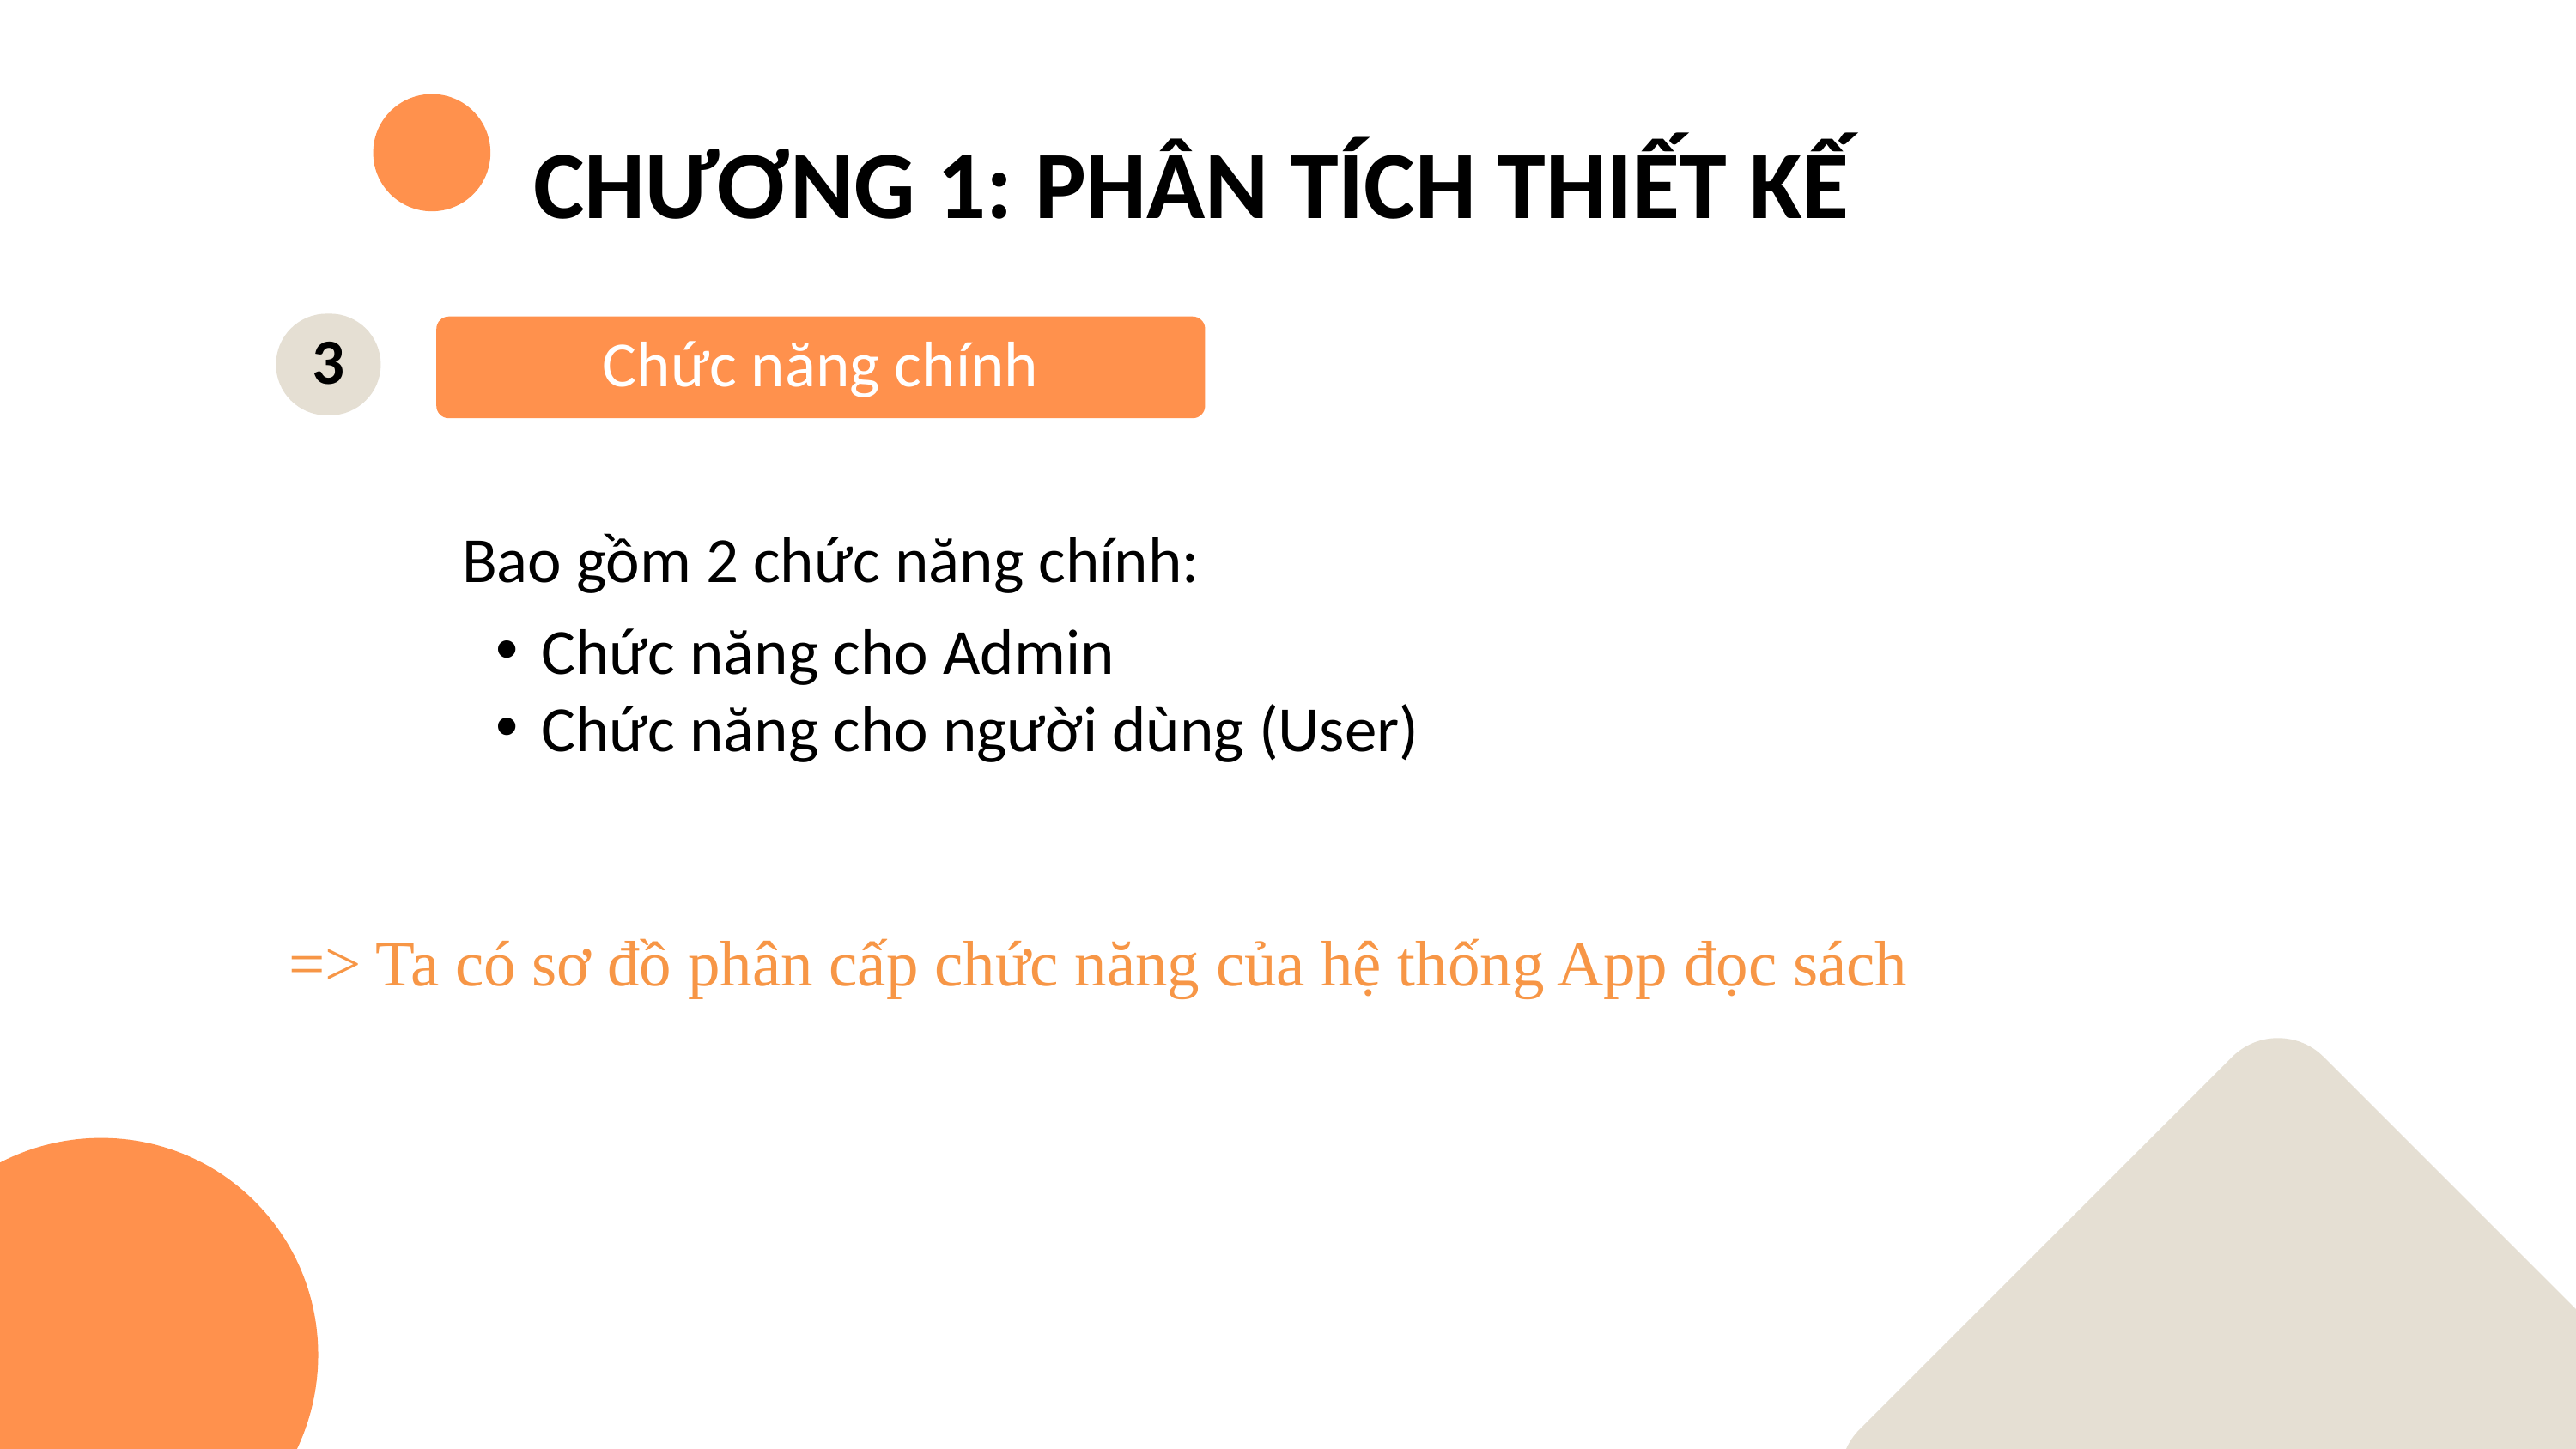

CHƯƠNG 1: PHÂN TÍCH THIẾT KẾ

3

Chức năng chính

Bao gồm 2 chức năng chính:
 Chức năng cho Admin
 Chức năng cho người dùng (User)
=> Ta có sơ đồ phân cấp chức năng của hệ thống App đọc sách